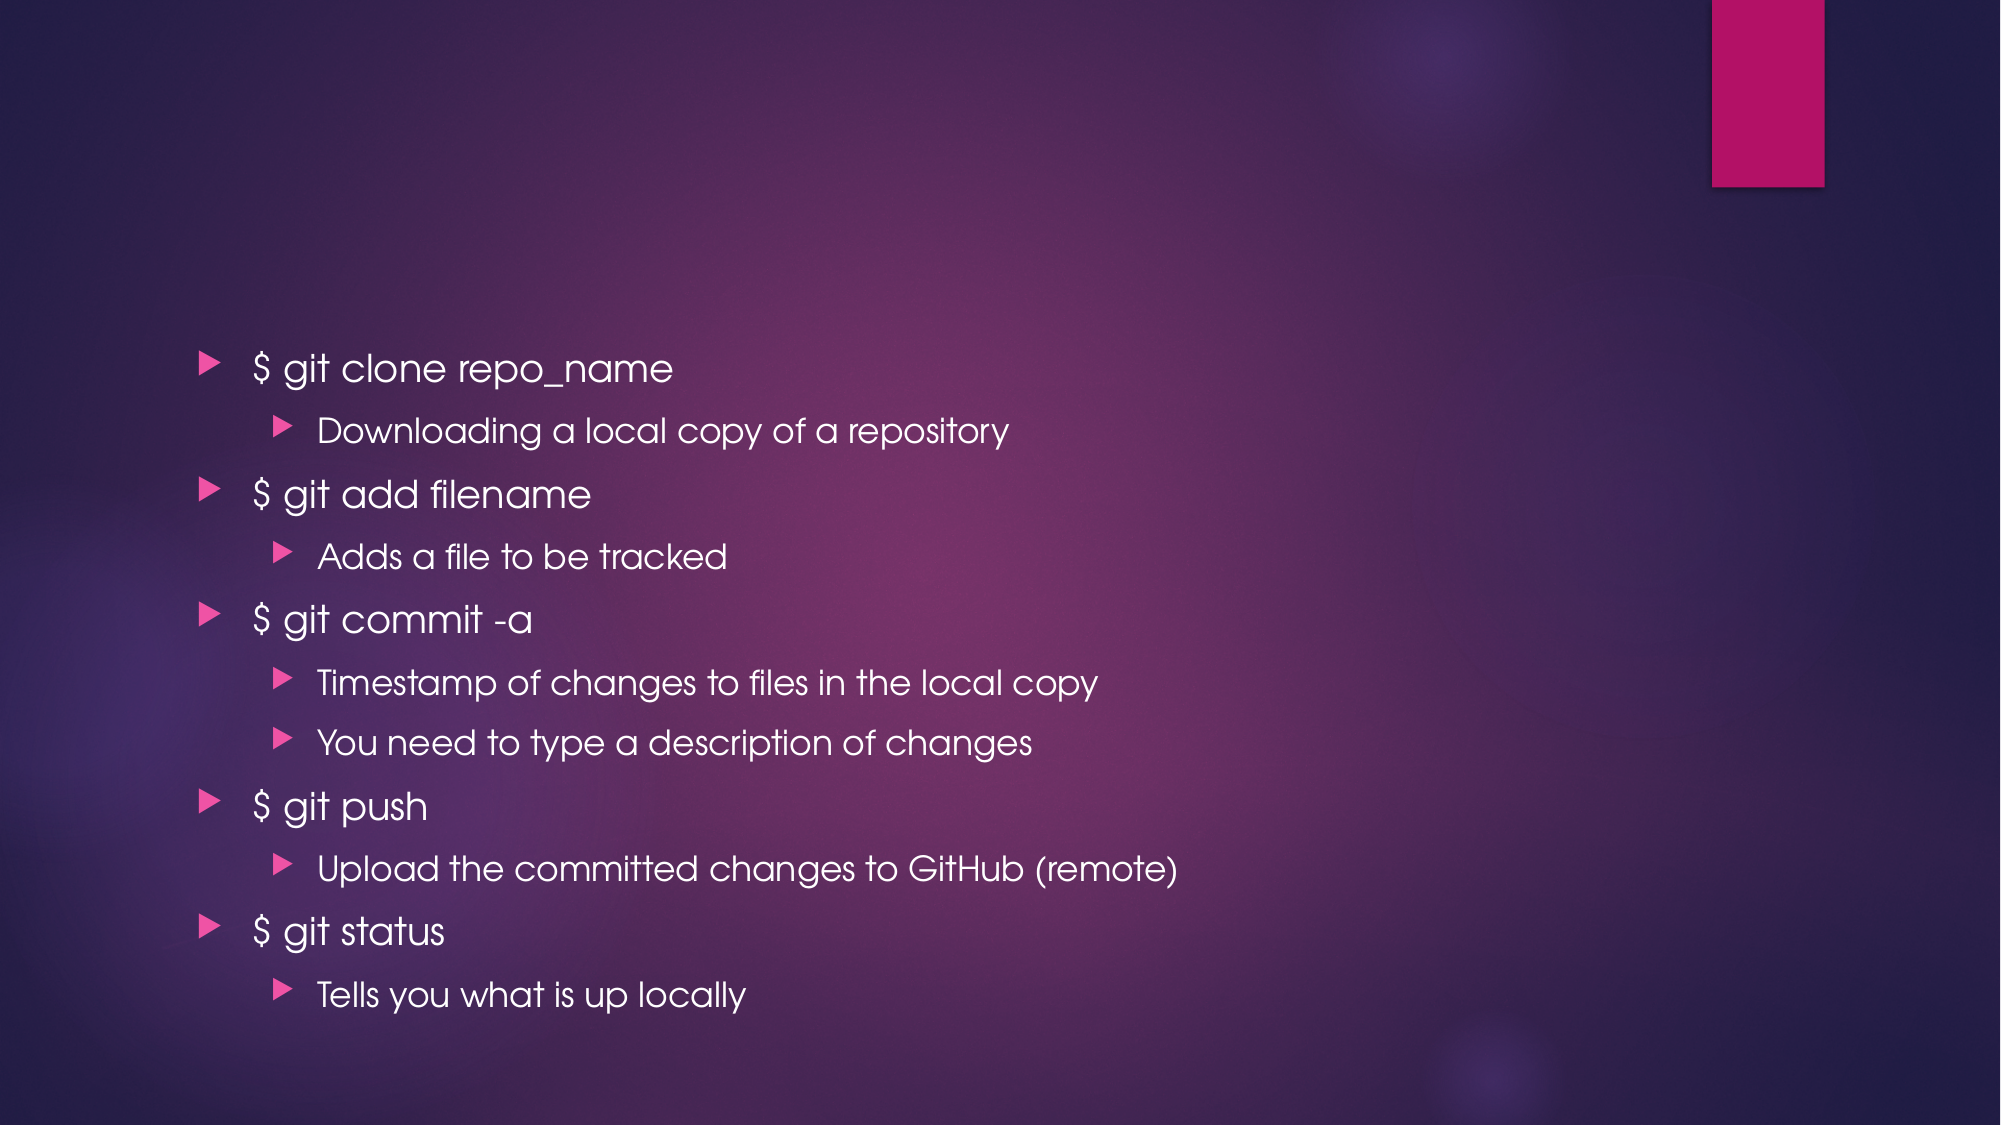

#
$ git clone repo_name
Downloading a local copy of a repository
$ git add filename
Adds a file to be tracked
$ git commit -a
Timestamp of changes to files in the local copy
You need to type a description of changes
$ git push
Upload the committed changes to GitHub (remote)
$ git status
Tells you what is up locally